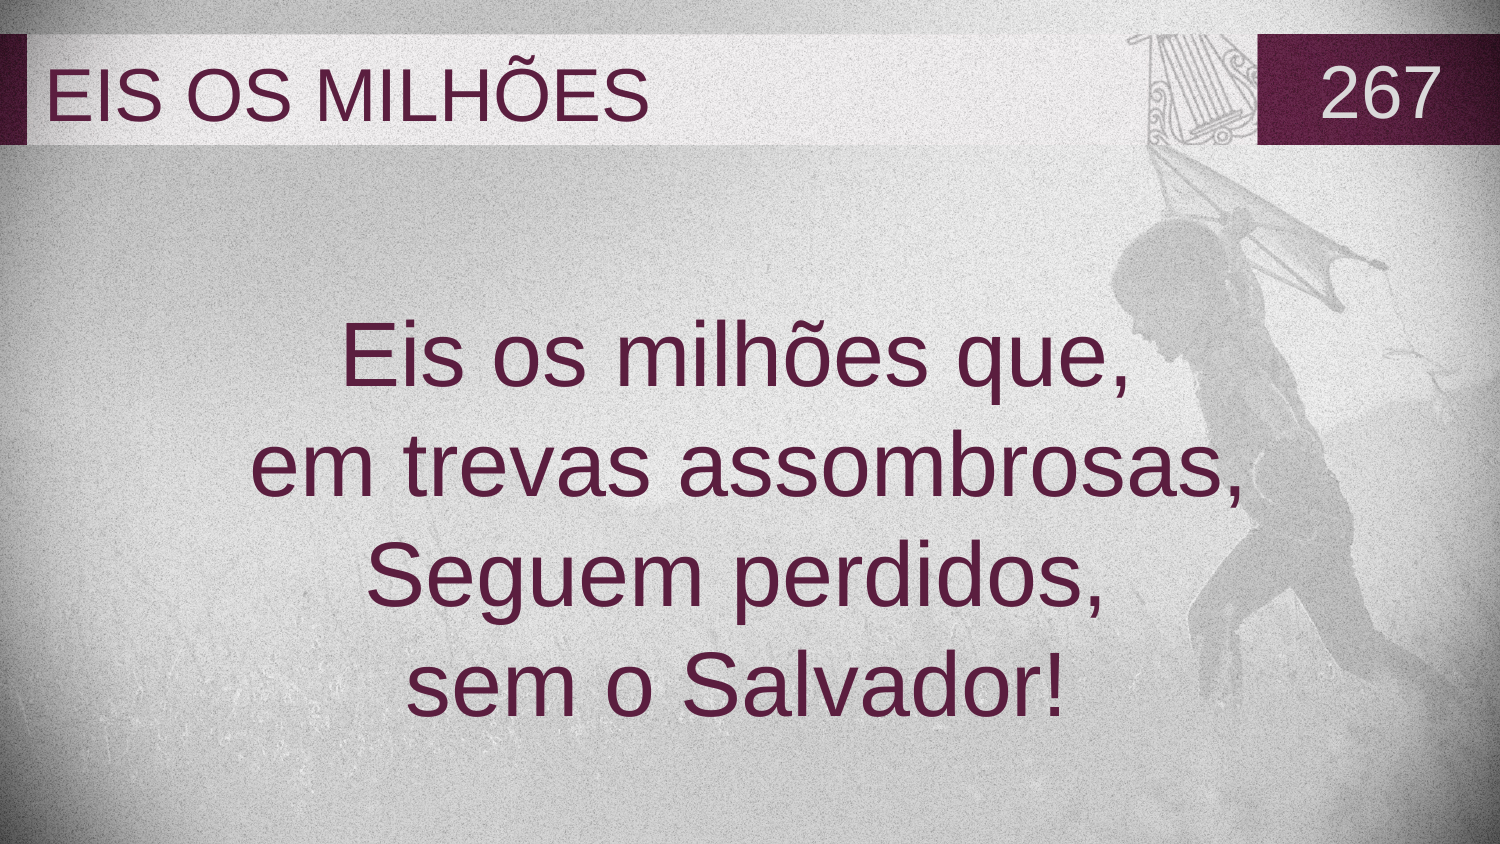

# EIS OS MILHÕES
267
Eis os milhões que,
em trevas assombrosas,
Seguem perdidos,
sem o Salvador!